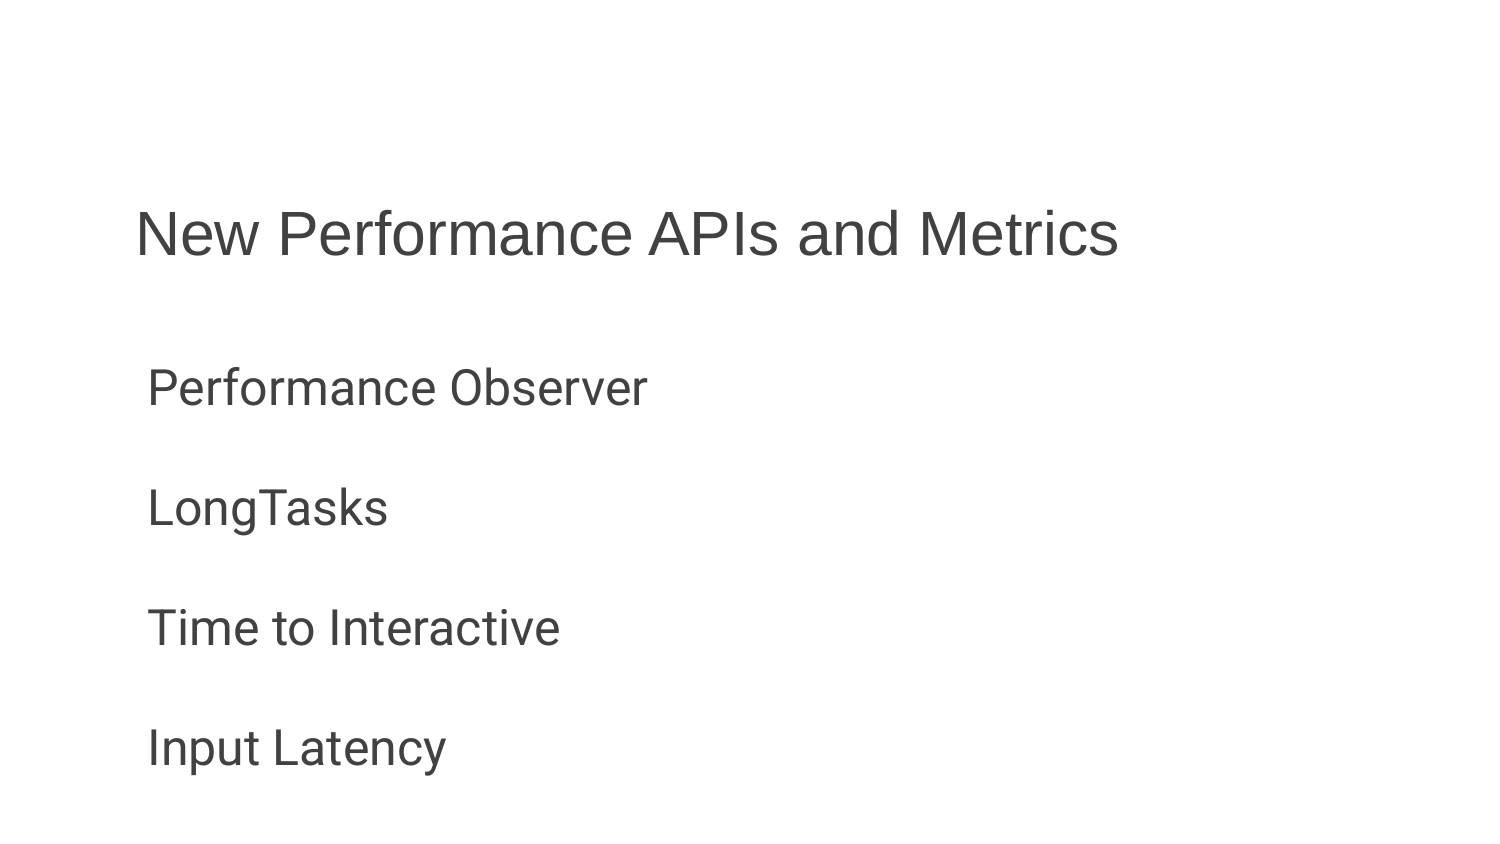

New Performance APIs and Metrics
Performance Observer
LongTasks
Time to Interactive
Input Latency